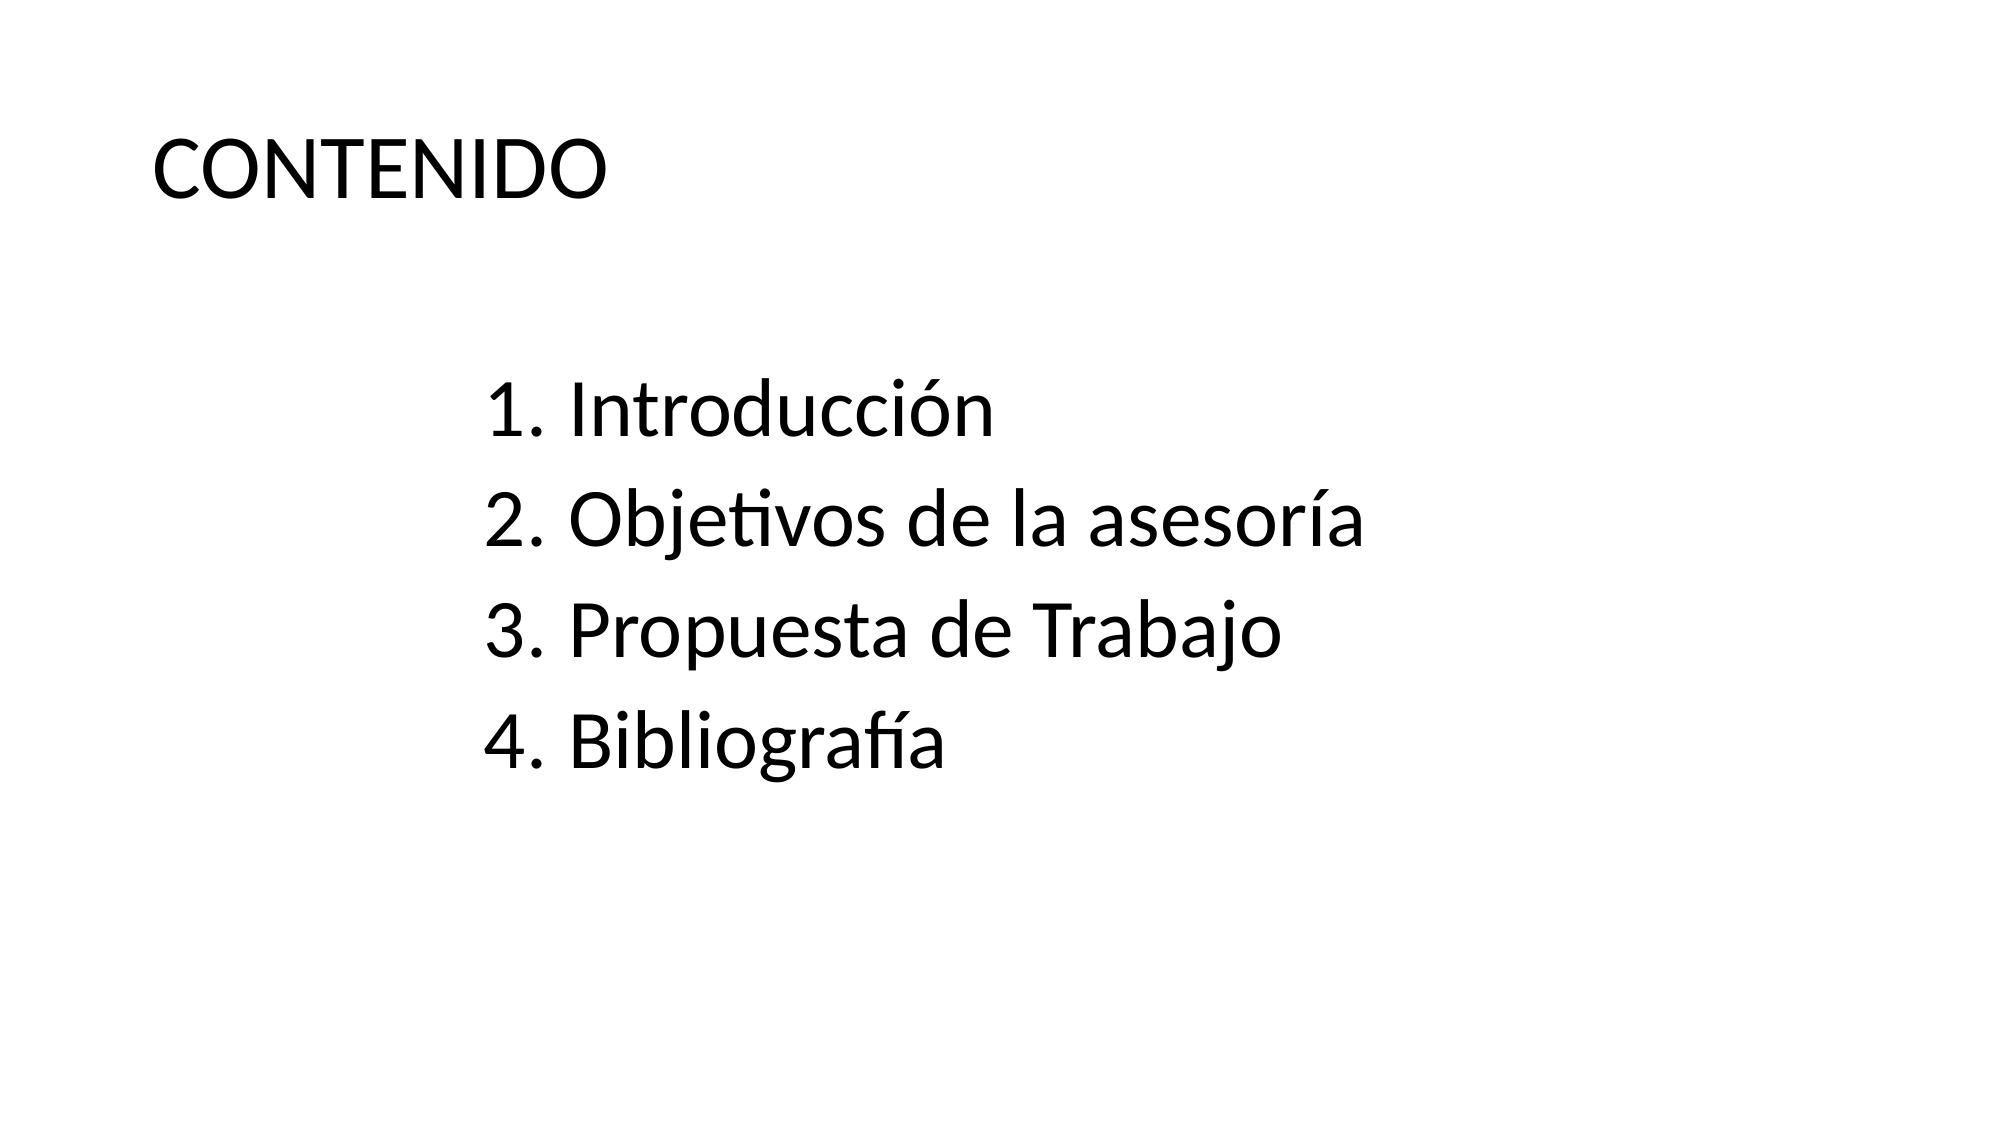

# CONTENIDO
Introducción
Objetivos de la asesoría
Propuesta de Trabajo
Bibliografía